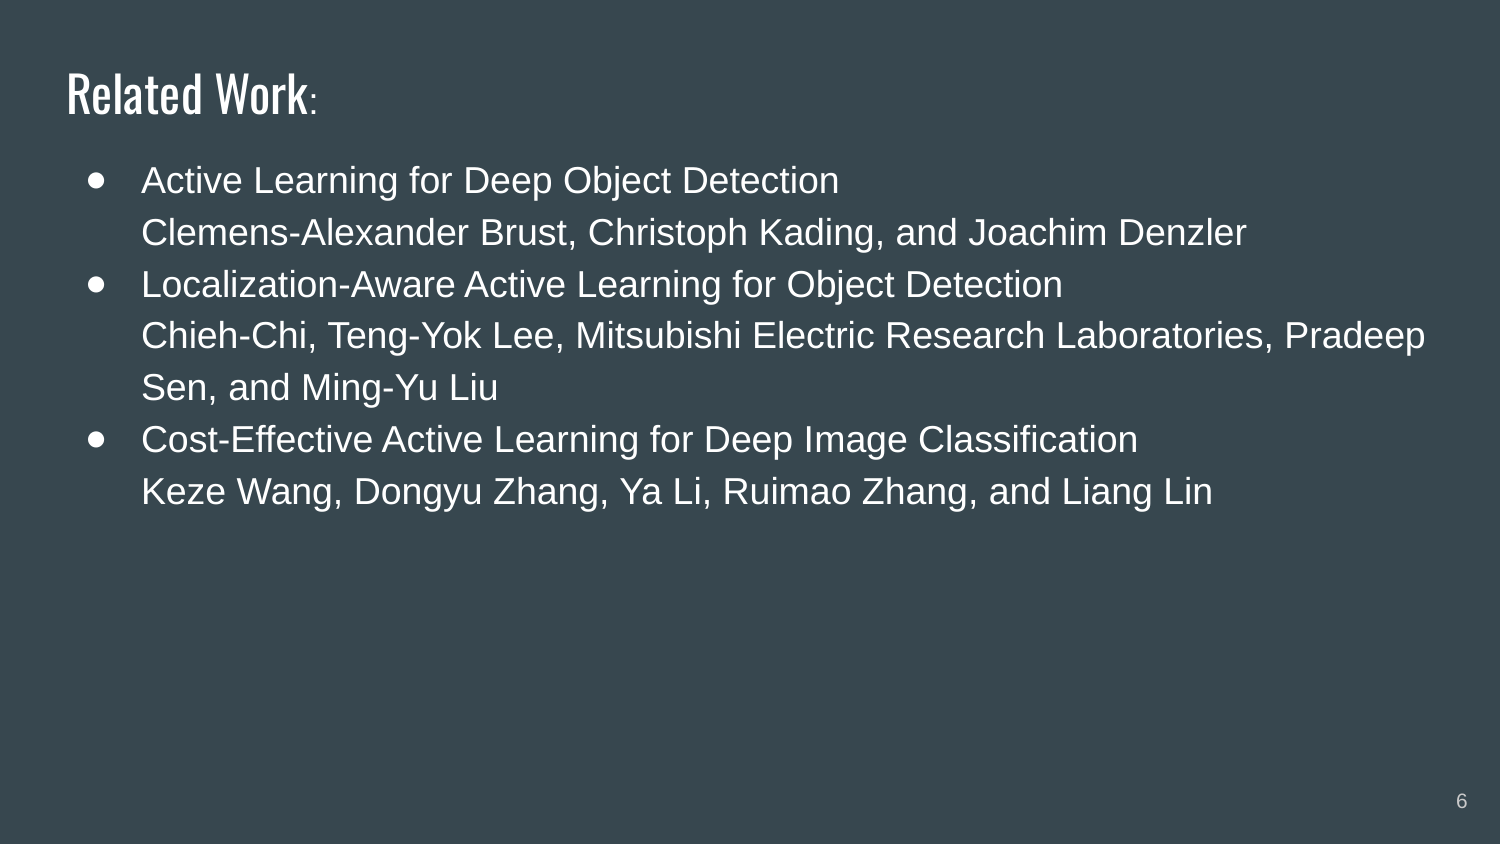

# Related Work:
Active Learning for Deep Object Detection
Clemens-Alexander Brust, Christoph Kading, and Joachim Denzler
Localization-Aware Active Learning for Object Detection
Chieh-Chi, Teng-Yok Lee, Mitsubishi Electric Research Laboratories, Pradeep Sen, and Ming-Yu Liu
Cost-Effective Active Learning for Deep Image Classification
Keze Wang, Dongyu Zhang, Ya Li, Ruimao Zhang, and Liang Lin
6